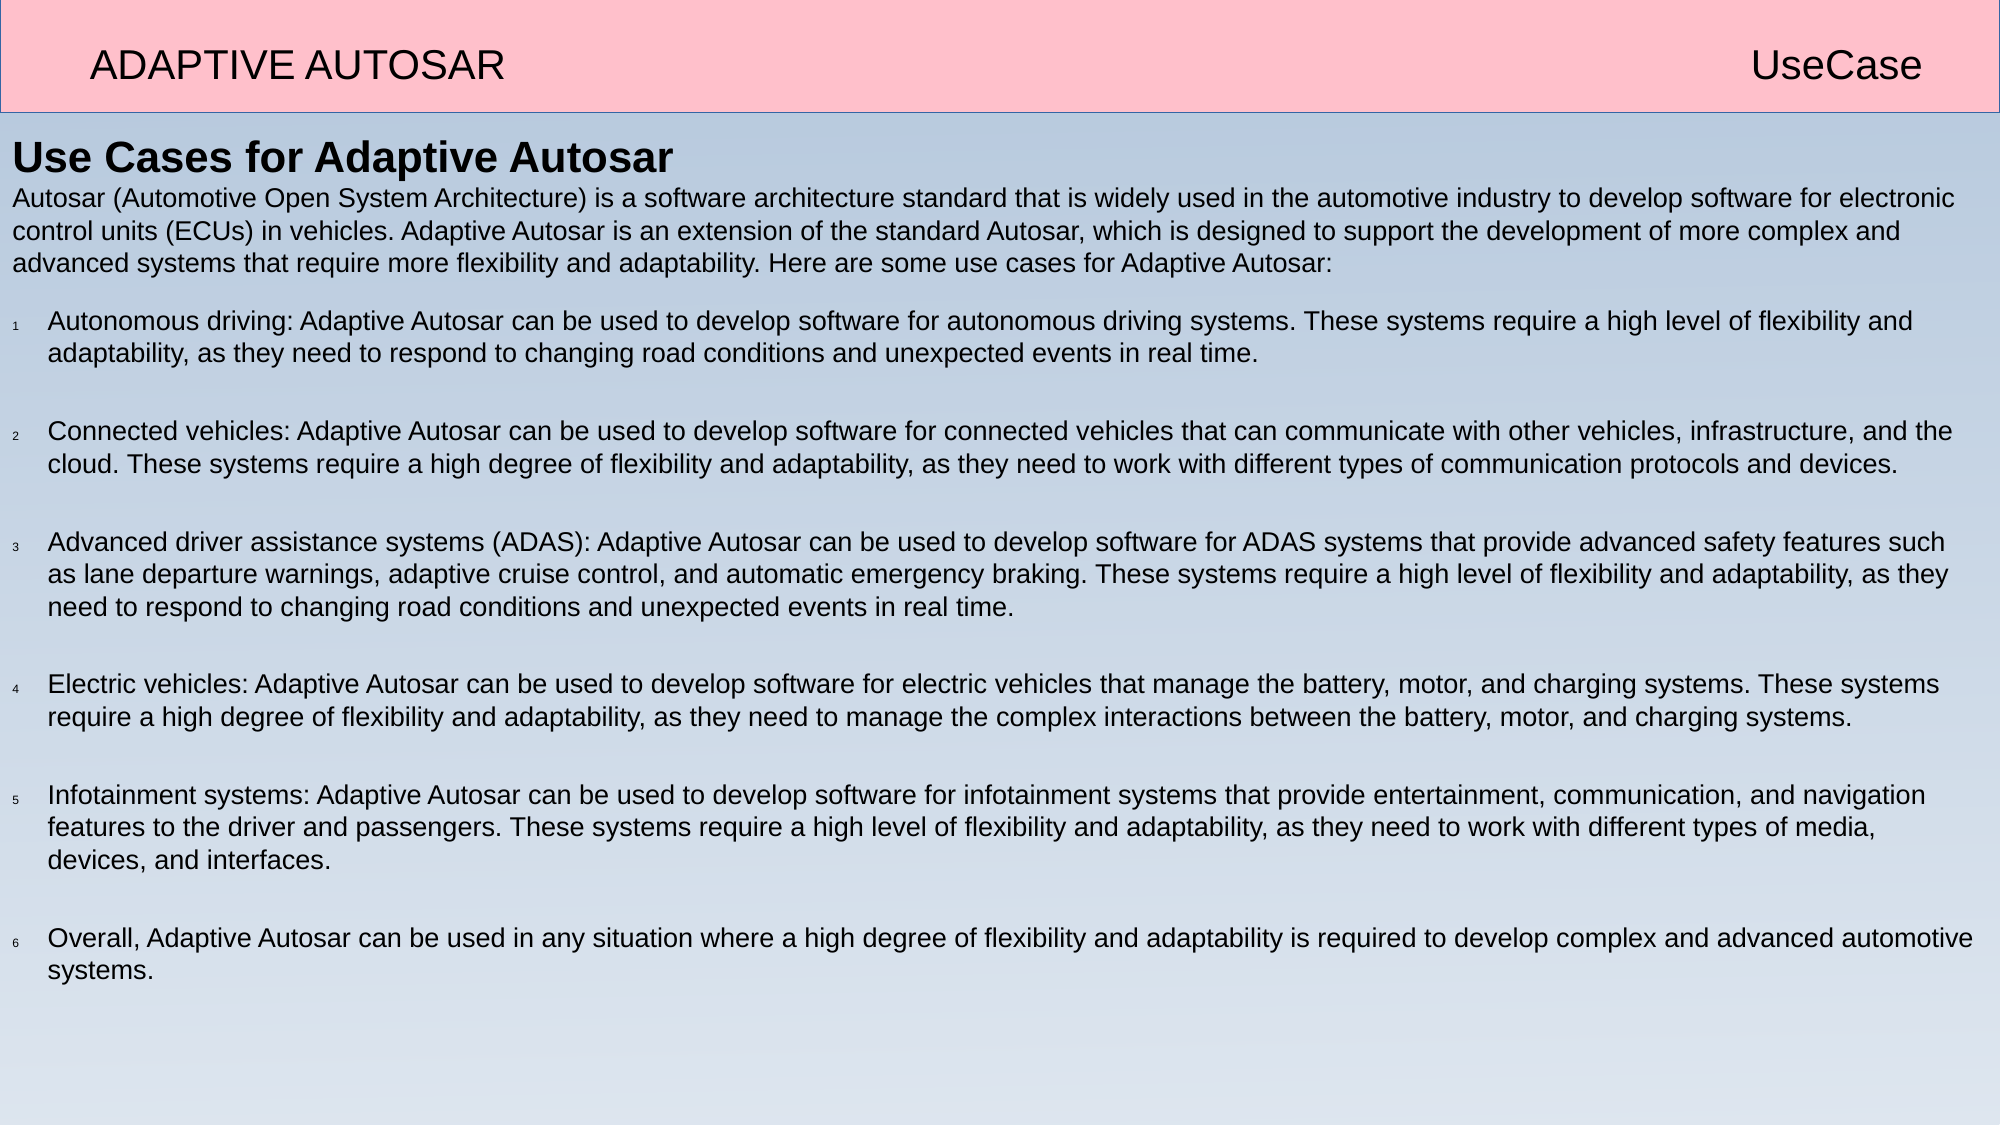

ADAPTIVE AUTOSAR								              UseCase
Use Cases for Adaptive Autosar
Autosar (Automotive Open System Architecture) is a software architecture standard that is widely used in the automotive industry to develop software for electronic control units (ECUs) in vehicles. Adaptive Autosar is an extension of the standard Autosar, which is designed to support the development of more complex and advanced systems that require more flexibility and adaptability. Here are some use cases for Adaptive Autosar:
Autonomous driving: Adaptive Autosar can be used to develop software for autonomous driving systems. These systems require a high level of flexibility and adaptability, as they need to respond to changing road conditions and unexpected events in real time.
Connected vehicles: Adaptive Autosar can be used to develop software for connected vehicles that can communicate with other vehicles, infrastructure, and the cloud. These systems require a high degree of flexibility and adaptability, as they need to work with different types of communication protocols and devices.
Advanced driver assistance systems (ADAS): Adaptive Autosar can be used to develop software for ADAS systems that provide advanced safety features such as lane departure warnings, adaptive cruise control, and automatic emergency braking. These systems require a high level of flexibility and adaptability, as they need to respond to changing road conditions and unexpected events in real time.
Electric vehicles: Adaptive Autosar can be used to develop software for electric vehicles that manage the battery, motor, and charging systems. These systems require a high degree of flexibility and adaptability, as they need to manage the complex interactions between the battery, motor, and charging systems.
Infotainment systems: Adaptive Autosar can be used to develop software for infotainment systems that provide entertainment, communication, and navigation features to the driver and passengers. These systems require a high level of flexibility and adaptability, as they need to work with different types of media, devices, and interfaces.
Overall, Adaptive Autosar can be used in any situation where a high degree of flexibility and adaptability is required to develop complex and advanced automotive systems.